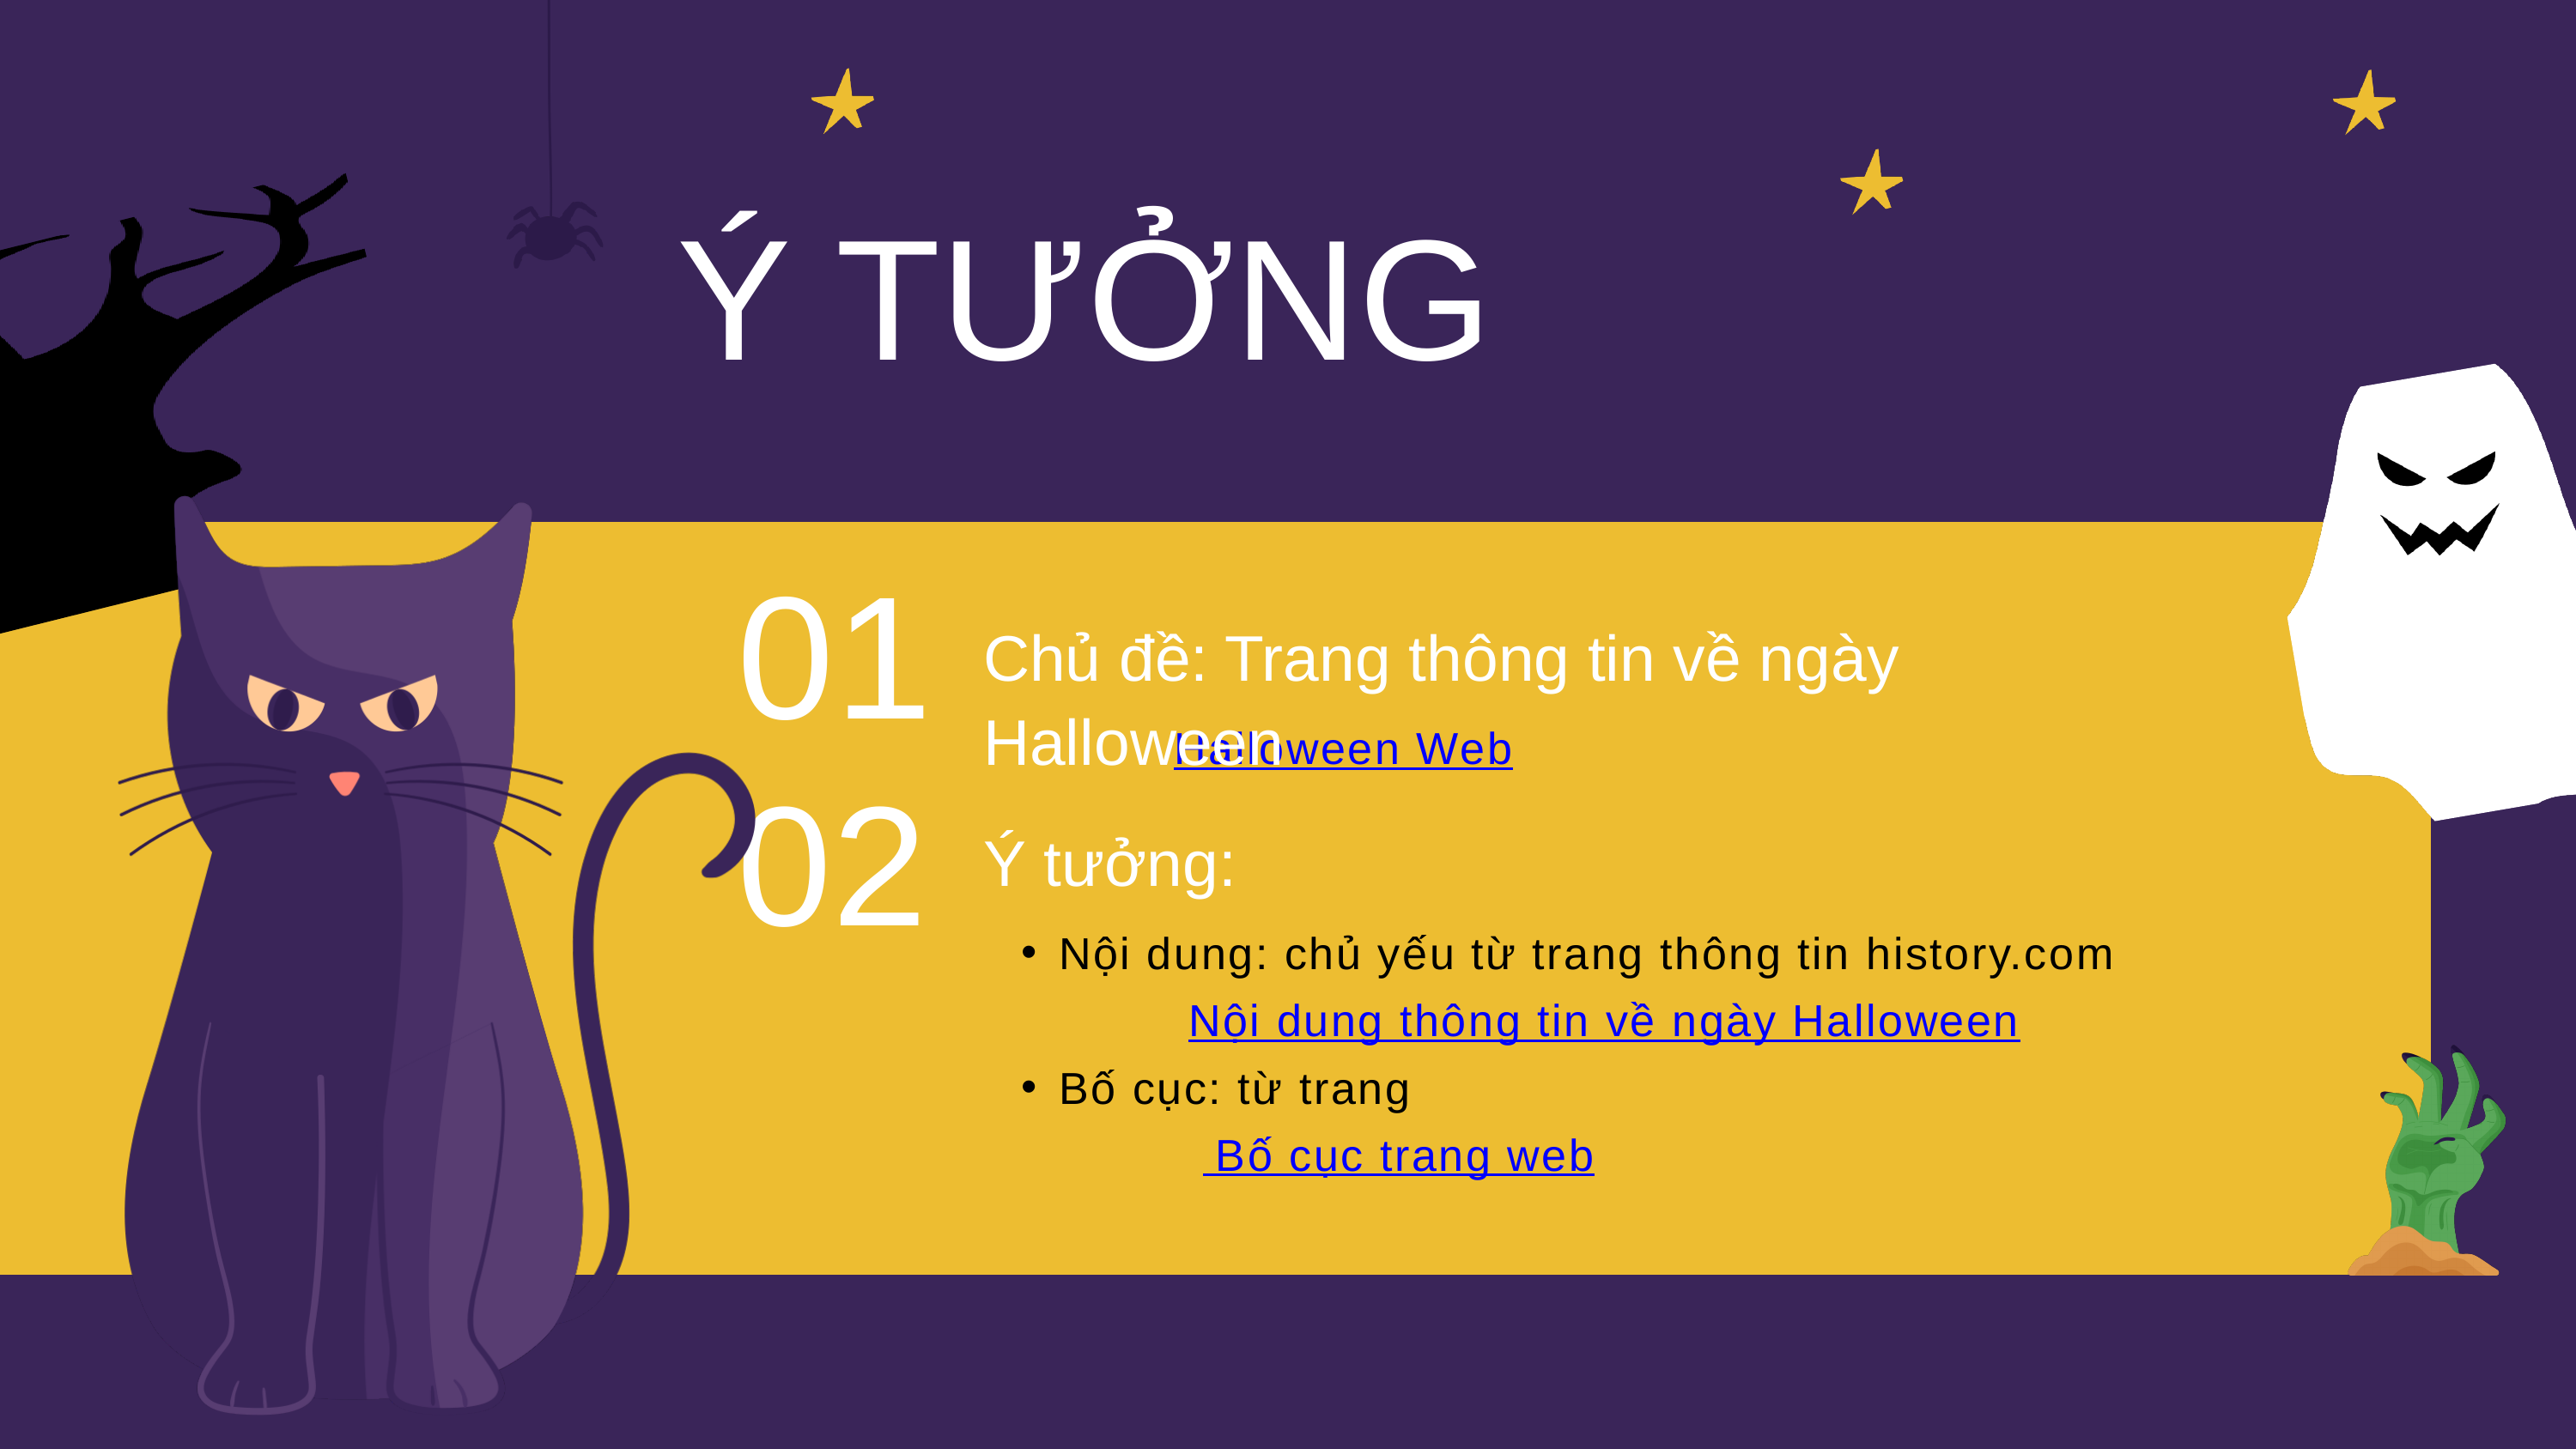

Ý TƯỞNG

01
Chủ đề: Trang thông tin về ngày Halloween
             Halloween Web
02
Ý tưởng:
Nội dung: chủ yếu từ trang thông tin history.com
              Nội dung thông tin về ngày Halloween
Bố cục: từ trang
                Bố cục trang web